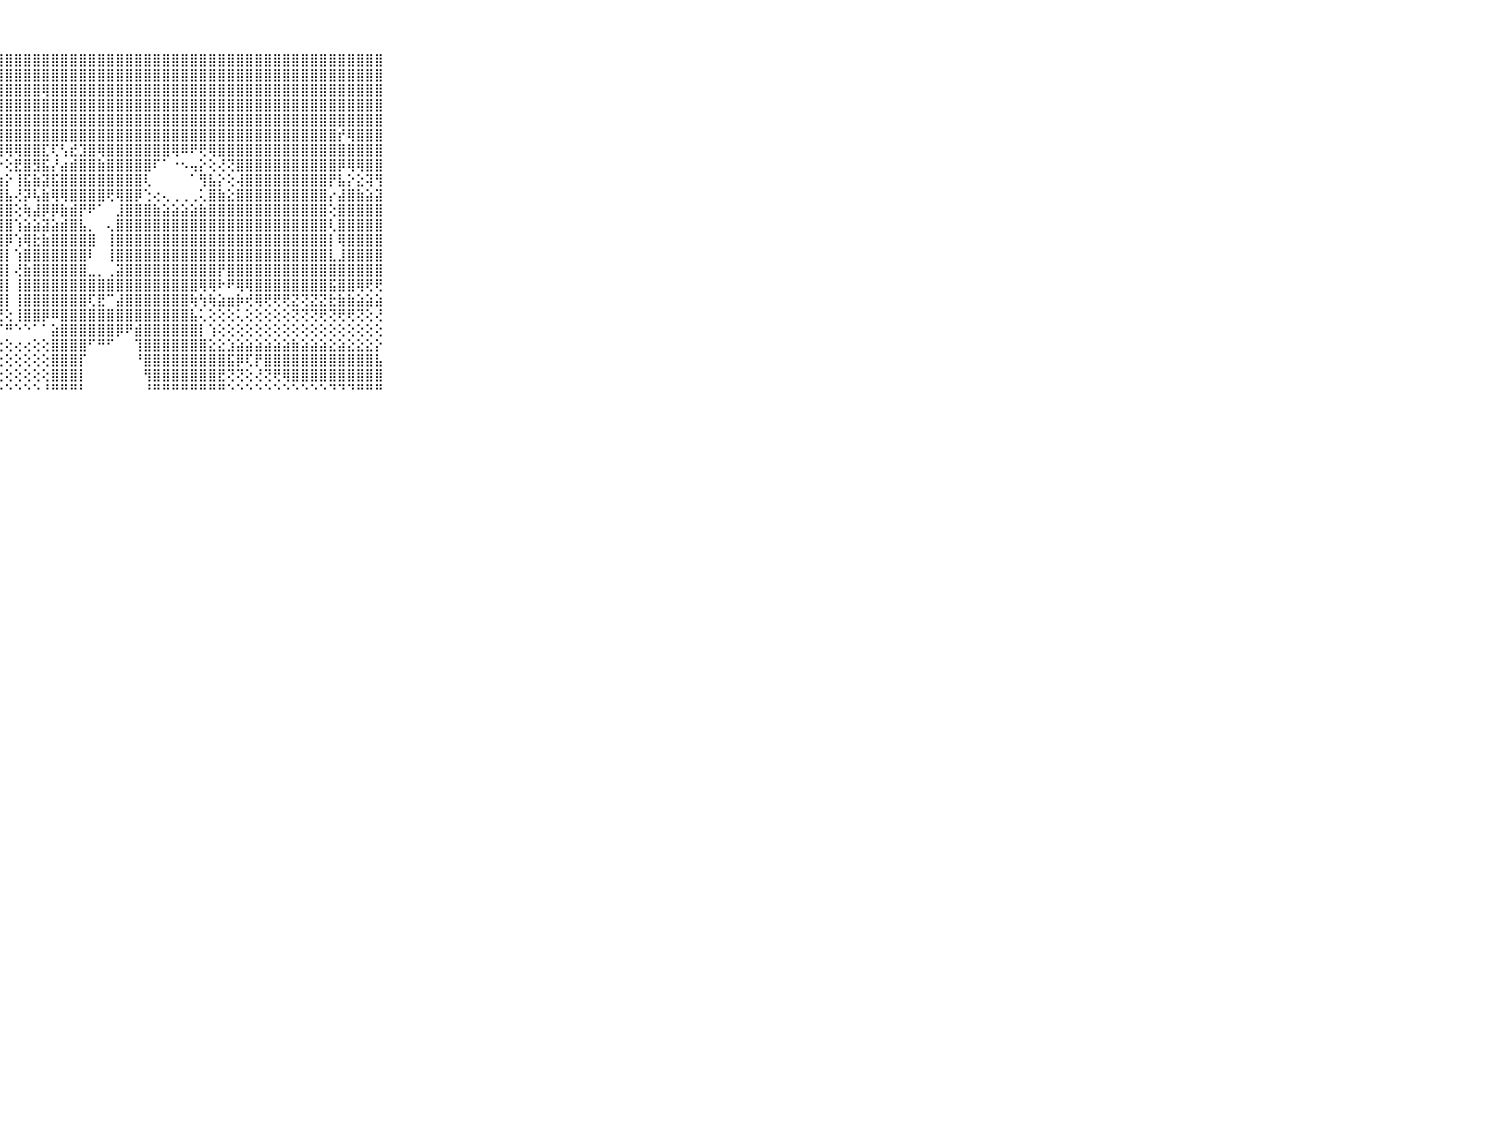

⠀⠀⠀⠀⠀⠀⠀⠀⠀⠀⠀⣿⣿⣿⣿⣿⣿⣿⣿⣿⣿⣿⣿⣿⣿⣿⣿⣿⣿⣿⣿⣿⣿⣿⣿⣿⣿⣿⣿⣿⣿⣿⣿⣿⣿⣿⣿⣿⣿⣿⣿⣿⣿⣿⣿⣿⣿⣿⣿⣿⣿⣿⣿⣿⣿⣿⣿⣿⣿⠀⠀⠀⠀⠀⠀⠀⠀⠀⠀⠀⠀
⠀⠀⠀⠀⠀⠀⠀⠀⠀⠀⠀⣿⣿⣽⣿⣿⣿⣿⣿⣿⣿⣿⣿⣿⣿⣿⣿⣿⣿⣿⣿⣿⣿⣿⣿⣿⣿⣿⣿⣿⣿⣿⣿⣿⣿⣿⣿⣿⣿⣿⣿⣿⣿⣿⣿⣿⣿⣿⣿⣿⣿⣿⣿⣿⣿⣿⣿⣿⣿⠀⠀⠀⠀⠀⠀⠀⠀⠀⠀⠀⠀
⠀⠀⠀⠀⠀⠀⠀⠀⠀⠀⠀⣿⣿⣿⣿⣿⣿⣿⣿⣿⣿⣿⣿⣿⣿⣿⣿⣿⣿⣿⣿⣿⢿⣿⣿⣿⣿⣿⣿⣿⣿⣿⣿⣿⣿⣿⣿⣿⣿⣿⣿⣿⣿⣿⣿⣿⣿⣿⣿⣿⣿⣿⣿⣿⣿⣿⣿⣿⣿⠀⠀⠀⠀⠀⠀⠀⠀⠀⠀⠀⠀
⠀⠀⠀⠀⠀⠀⠀⠀⠀⠀⠀⣿⣿⣿⣿⣿⣿⣿⣿⣿⣿⣿⣿⣿⣿⣿⣿⣿⣿⣿⣿⣿⣿⣿⣿⣿⣿⣿⣿⣿⣿⣿⣿⣿⣿⣿⣿⣿⣿⣿⣿⣿⣿⣿⣿⣿⣿⣿⣿⣿⣿⣿⣿⣿⣿⣿⣿⣿⣿⠀⠀⠀⠀⠀⠀⠀⠀⠀⠀⠀⠀
⠀⠀⠀⠀⠀⠀⠀⠀⠀⠀⠀⣾⣿⣿⣿⢿⣿⣿⣿⣿⣿⣿⣿⣿⣿⣿⣿⣿⣿⣿⣿⣿⣿⣿⣿⣿⣿⣿⣿⣿⣿⣿⣿⣿⣿⣿⣿⣿⣿⣿⣿⣿⣿⣿⣿⣿⣿⣿⣿⣿⣿⣿⣿⣿⣿⣿⣿⣿⣿⠀⠀⠀⠀⠀⠀⠀⠀⠀⠀⠀⠀
⠀⠀⠀⠀⠀⠀⠀⠀⠀⠀⠀⢱⢏⡹⢟⣯⣮⡿⢞⢟⢝⢝⢝⢟⢿⢿⣿⣿⣿⣿⣿⣿⣿⣿⣿⣿⣿⣿⣿⣿⣿⣿⣿⣿⣿⣿⣿⣿⣿⣿⣿⣿⣿⣿⣿⣿⣿⣿⣿⣿⣿⣿⣿⣿⡞⢿⣿⣿⣿⠀⠀⠀⠀⠀⠀⠀⠀⠀⠀⠀⠀
⠀⠀⠀⠀⠀⠀⠀⠀⠀⠀⠀⢕⢜⣵⡿⢟⣑⣑⣑⣑⡑⢑⠓⢵⣕⡜⢜⢿⢿⢿⣿⣿⣏⢏⢣⣞⣹⣿⢿⣿⣿⣿⣿⣿⣿⣿⢿⠿⠟⢟⢿⣿⣿⣿⣿⣿⣿⣿⣿⣿⣿⣿⣿⣿⣿⣿⣿⣿⣿⠀⠀⠀⠀⠀⠀⠀⠀⠀⠀⠀⠀
⠀⠀⠀⠀⠀⠀⠀⠀⠀⠀⠀⣱⣿⢏⢕⢕⢕⢕⢕⢘⢝⢝⢕⢕⢕⢝⢧⡕⢕⣟⣿⣻⣯⡜⣴⣾⣿⣿⣷⣿⣿⣿⣿⣿⠏⠁⠐⠢⢤⡕⢕⢜⢝⣿⣿⣿⣿⣿⣿⣿⣿⣿⣿⣿⡿⢿⢿⣿⣿⠀⠀⠀⠀⠀⠀⠀⠀⠀⠀⠀⠀
⠀⠀⠀⠀⠀⠀⠀⠀⠀⠀⠀⣿⣯⣕⣕⣕⡕⢕⢕⢕⢕⢕⢕⢕⢕⢕⢜⢷⡕⢸⣯⣷⣽⣯⣿⣿⣿⣿⣿⣿⣿⣿⣿⢇⠀⠀⠀⠀⠁⢻⣧⡕⢕⢼⣿⣿⣿⣿⣿⣿⣿⣿⣿⡟⣧⡕⣕⢽⢻⠀⠀⠀⠀⠀⠀⠀⠀⠀⠀⠀⠀
⠀⠀⠀⠀⠀⠀⠀⠀⠀⠀⠀⣿⣿⣿⣿⣿⣿⣿⣿⣿⣷⣷⣷⣧⣵⣵⣵⣸⣧⢜⡽⢧⣷⢿⢿⣿⣿⣿⣿⢟⢿⣿⡿⢑⢔⢄⢀⢀⢀⢅⣿⣷⣕⣿⣿⣿⣿⣿⣿⣿⣿⣿⣿⡔⣼⣿⣷⣵⣽⠀⠀⠀⠀⠀⠀⠀⠀⠀⠀⠀⠀
⠀⠀⠀⠀⠀⠀⠀⠀⠀⠀⠀⣿⣿⣿⣿⣿⣿⣿⣿⣿⣿⣿⣿⣿⣿⣿⣿⣿⣿⢕⢷⣼⡿⡿⣷⣾⡟⠟⠁⠀⣸⣿⣿⣿⣷⣵⣵⣵⣵⣷⣿⣿⣿⣿⣿⣿⣿⣿⣿⣿⣿⣿⣿⢕⣿⣿⣿⣿⣿⠀⠀⠀⠀⠀⠀⠀⠀⠀⠀⠀⠀
⠀⠀⠀⠀⠀⠀⠀⠀⠀⠀⠀⣿⣿⣿⣿⣿⣿⣿⣿⣿⣿⣿⣿⣿⣿⣿⣿⣿⣿⢱⣵⣵⣽⣵⣾⣿⣧⡀⠀⢄⣿⣿⣿⣿⣿⣿⣿⣿⣿⣿⣿⣿⣿⣿⣿⣿⣿⣿⣿⣿⣿⣿⣿⢇⣿⣿⣿⣿⣿⠀⠀⠀⠀⠀⠀⠀⠀⠀⠀⠀⠀
⠀⠀⠀⠀⠀⠀⠀⠀⠀⠀⠀⣿⣿⣿⣿⣿⣿⣿⣿⣿⣿⣿⣿⣿⣿⣿⣿⣿⡿⢱⢿⣗⣷⣿⣿⣿⣿⣿⠀⢸⣿⣿⣿⣿⣿⣿⣿⣿⣿⣿⣿⣿⣿⣿⣿⣿⣿⣿⣿⣿⣿⣿⣿⡇⢿⣿⣿⣿⣿⠀⠀⠀⠀⠀⠀⠀⠀⠀⠀⠀⠀
⠀⠀⠀⠀⠀⠀⠀⠀⠀⠀⠀⣿⣿⣿⣿⣿⣿⣿⣿⣿⣿⣿⣿⣿⣿⣿⣿⣿⡇⢱⣿⣿⣿⣿⣿⣿⣿⠇⠀⢸⣿⣿⣿⣿⣿⣿⣿⣿⣿⣿⣿⣿⣿⣿⣿⣿⣿⣿⣿⣿⣿⣿⣿⣇⣸⣿⣿⣿⣿⠀⠀⠀⠀⠀⠀⠀⠀⠀⠀⠀⠀
⠀⠀⠀⠀⠀⠀⠀⠀⠀⠀⠀⣿⣿⣿⣿⣿⣿⣿⣿⣿⣿⣿⣿⣿⣿⣿⣿⣿⡇⢜⣷⣿⣿⣿⣿⣿⣿⣀⡀⢀⣽⣿⣿⣿⣿⣿⣿⣿⣿⣿⣿⡟⣿⣿⣿⣿⣿⣿⣿⣿⣿⣿⣿⣿⣿⣿⣿⣿⣿⠀⠀⠀⠀⠀⠀⠀⠀⠀⠀⠀⠀
⠀⠀⠀⠀⠀⠀⠀⠀⠀⠀⠀⣿⣿⣿⣿⣿⣿⣿⣿⣿⣿⣿⣿⣿⣿⣿⣿⣿⡇⢸⣿⣿⣿⣿⣿⣿⣿⣿⣿⣿⣿⣿⣿⣿⣿⣿⣿⣿⣿⢿⢿⠗⠟⢿⢿⣿⣿⣿⣿⣿⣿⣿⣿⣯⣿⣿⢿⢟⢟⠀⠀⠀⠀⠀⠀⠀⠀⠀⠀⠀⠀
⠀⠀⠀⠀⠀⠀⠀⠀⠀⠀⠀⣿⣿⣿⣿⣿⣿⣿⣿⣿⣿⣿⣿⣿⣿⣿⣿⣿⡇⢸⣿⣿⣿⣿⣿⣿⣿⢏⣟⠉⣼⣿⣿⣿⣿⣿⣿⣿⢷⢳⢷⣵⣶⡷⢞⢿⢟⢟⢟⣝⢝⣝⣝⣗⣷⣷⣵⣵⣵⠀⠀⠀⠀⠀⠀⠀⠀⠀⠀⠀⠀
⠀⠀⠀⠀⠀⠀⠀⠀⠀⠀⠀⣿⣟⣟⣟⣟⢟⢟⢟⢟⢟⢟⢟⢟⢟⢟⢝⢝⢕⢸⣿⣿⡿⠿⣿⣿⣿⣿⣿⣿⣿⣿⣿⣿⣿⣿⣿⣿⣧⢅⢕⢕⢕⢅⢕⢕⢕⢕⢕⢝⢝⢝⢟⢝⢟⢟⢝⢕⢜⠀⠀⠀⠀⠀⠀⠀⠀⠀⠀⠀⠀
⠀⠀⠀⠀⠀⠀⠀⠀⠀⠀⠀⣿⣿⣝⣱⣇⣗⣿⣿⣯⣼⣵⡽⢷⠷⠷⠗⠋⠛⠑⠑⠁⠁⣵⣿⣿⣿⣿⣿⣿⡿⠟⣾⣿⣿⣿⣿⣿⣿⡇⢱⢕⢕⢕⢕⢕⢕⢕⢕⢕⢕⢕⢕⢕⢕⢕⢕⢕⢕⠀⠀⠀⠀⠀⠀⠀⠀⠀⠀⠀⠀
⠀⠀⠀⠀⠀⠀⠀⠀⠀⠀⠀⠟⠛⠛⠛⢙⢉⢍⢍⢕⢔⢔⢔⢔⢔⢕⢕⢕⢕⢔⢔⢕⢕⣿⣿⣿⣿⠋⠛⠋⠀⠀⢹⣿⣿⣿⣿⣿⣿⣿⣕⣕⣱⣵⣵⣵⣵⣵⣵⣷⣵⣵⣵⣕⣵⣕⣕⣕⡕⠀⠀⠀⠀⠀⠀⠀⠀⠀⠀⠀⠀
⠀⠀⠀⠀⠀⠀⠀⠀⠀⠀⠀⠀⠁⢕⢕⢕⢕⢕⢕⢕⢕⢕⢕⢕⢕⢕⢕⢕⢕⢕⢕⢕⢕⣿⣿⣿⡏⠀⠀⠀⠀⠀⠘⣿⣿⣿⣿⣿⣿⣿⣿⣿⣯⡿⢏⡟⣿⣿⣿⣿⣿⣿⣿⣿⣿⣿⣿⣿⣧⠀⠀⠀⠀⠀⠀⠀⠀⠀⠀⠀⠀
⠀⠀⠀⠀⠀⠀⠀⠀⠀⠀⠀⠀⢕⢕⢕⢕⢕⢕⢕⢕⢕⢕⢕⢕⢕⢕⢕⢕⢕⢕⢕⢕⢕⣿⣿⣿⡇⠀⠀⠀⠀⠀⠀⢻⣿⣿⣿⣿⣿⣿⣿⣟⢝⢝⢕⢜⢝⢟⢿⣿⣿⣿⣿⣿⣿⣿⣿⣿⣿⠀⠀⠀⠀⠀⠀⠀⠀⠀⠀⠀⠀
⠀⠀⠀⠀⠀⠀⠀⠀⠀⠀⠀⠐⠑⠑⠑⠑⠑⠑⠑⠑⠑⠑⠑⠑⠑⠑⠑⠑⠑⠑⠑⠑⠘⠛⠛⠛⠃⠀⠀⠀⠀⠀⠀⠘⠛⠛⠛⠛⠛⠛⠛⠛⠑⠑⠑⠑⠑⠑⠑⠑⠑⠑⠑⠙⠙⠙⠛⠛⠛⠀⠀⠀⠀⠀⠀⠀⠀⠀⠀⠀⠀